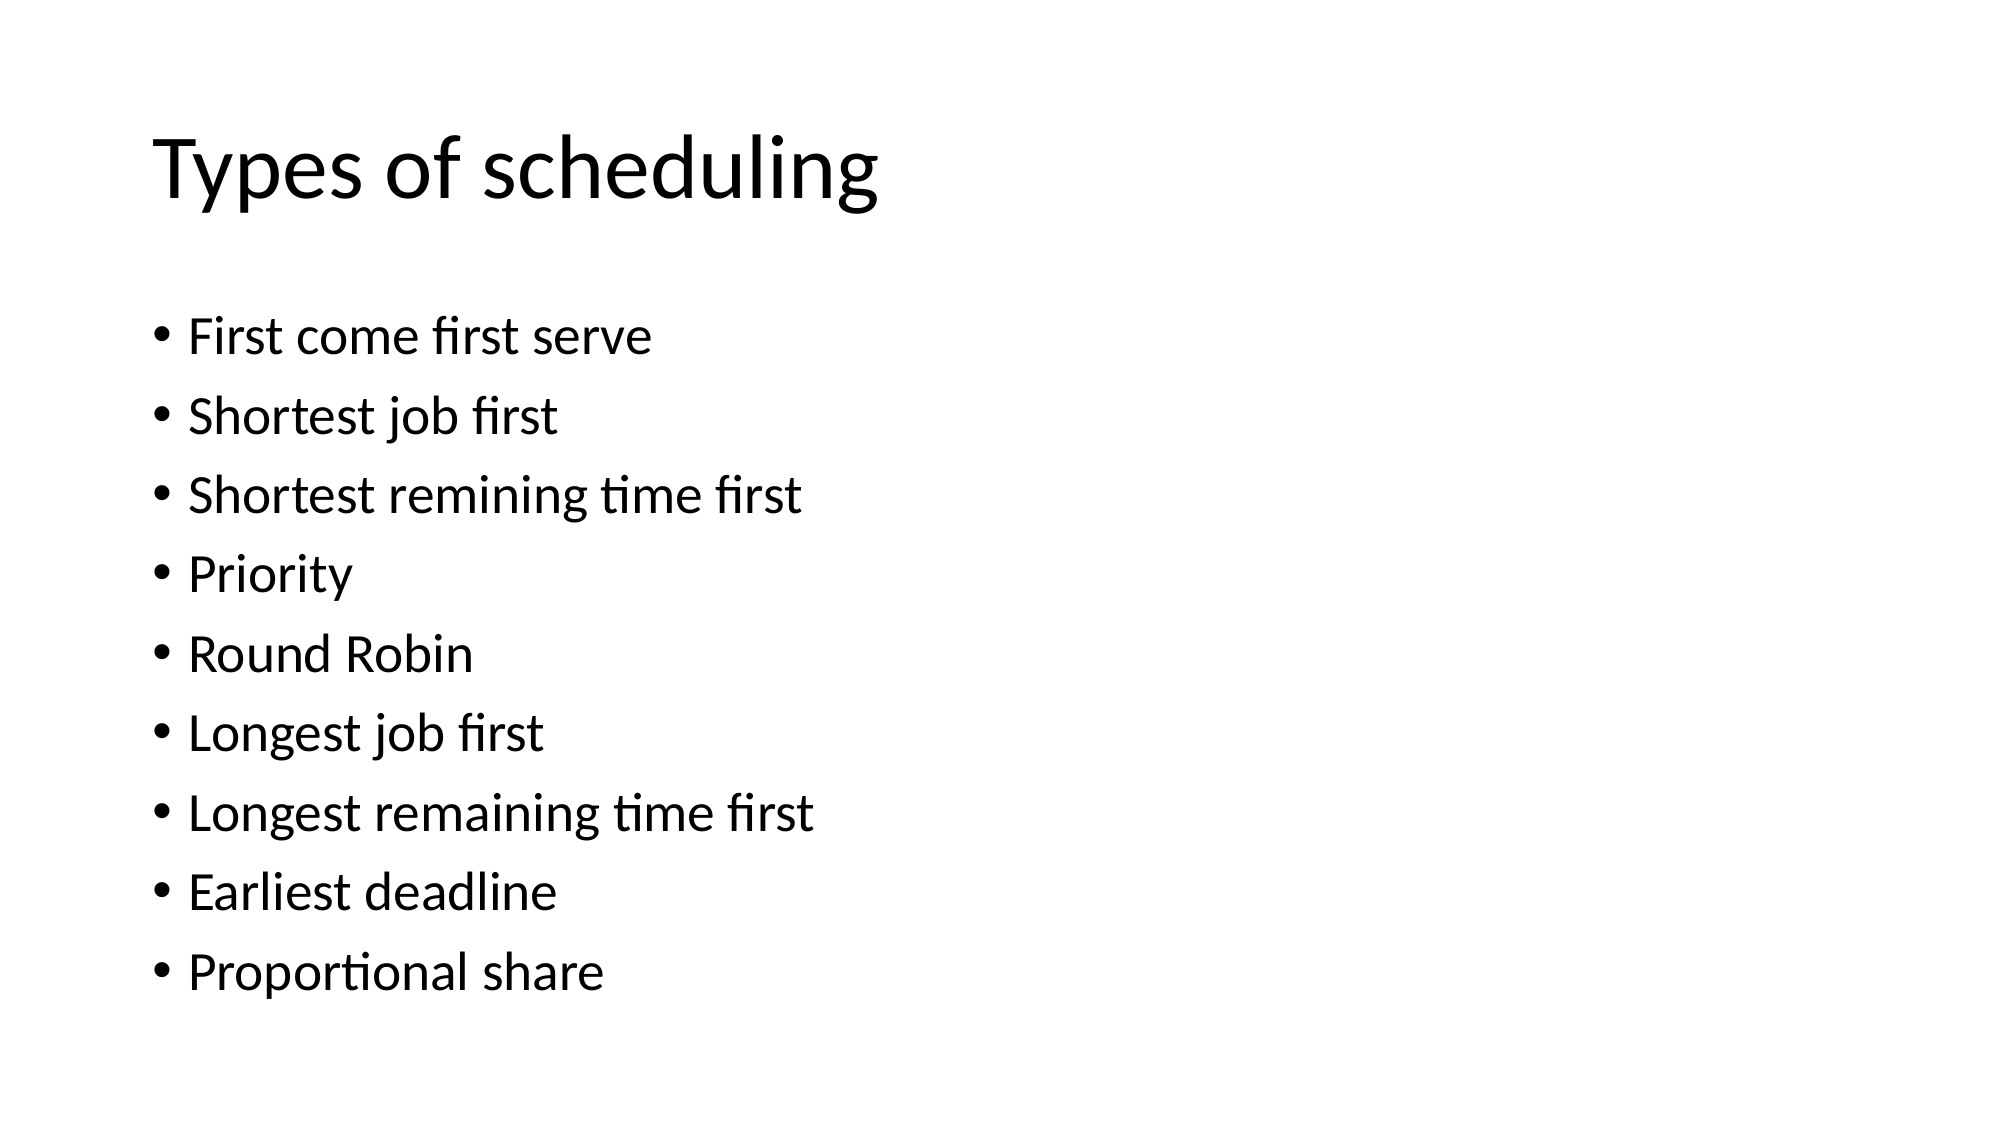

# Types of scheduling
First come first serve
Shortest job first
Shortest remining time first
Priority
Round Robin
Longest job first
Longest remaining time first
Earliest deadline
Proportional share